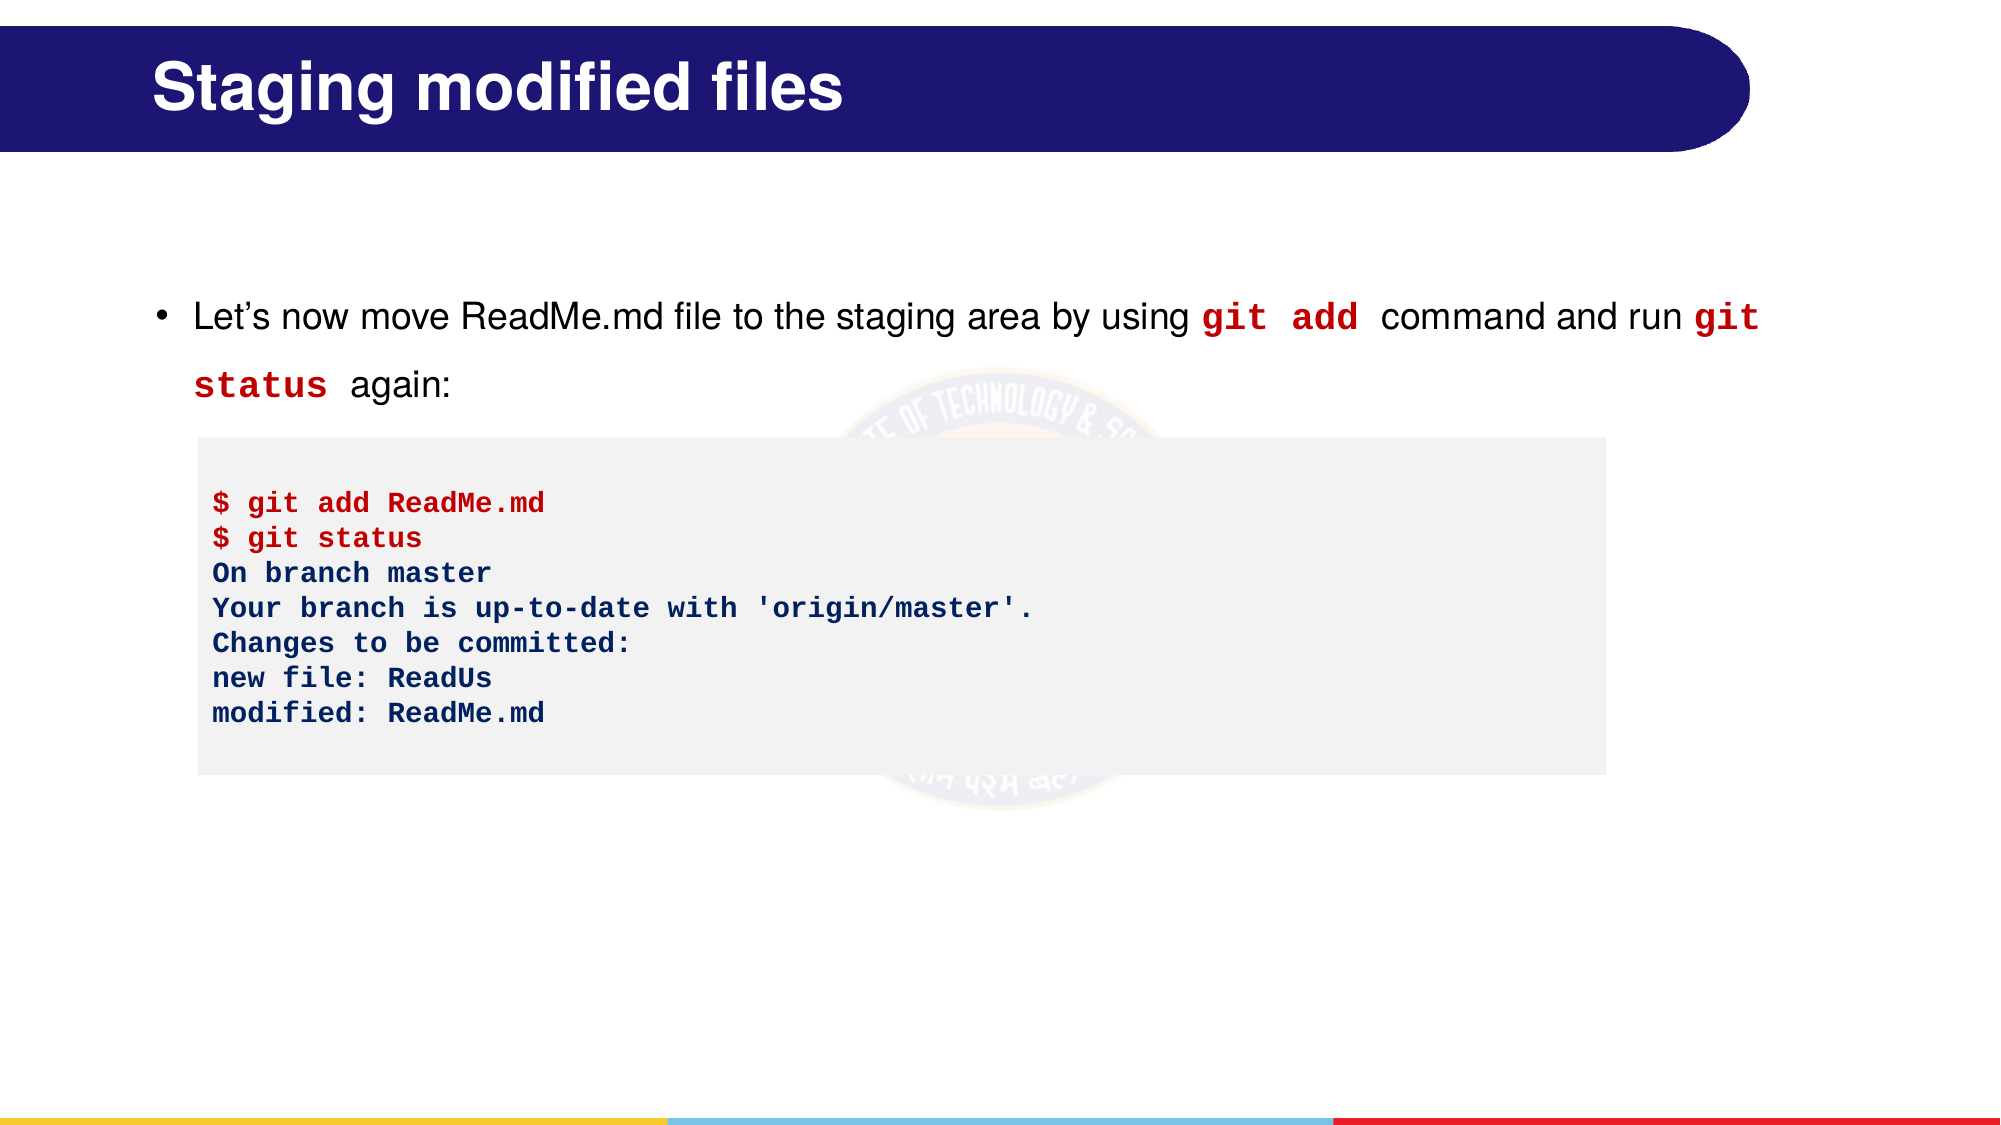

# Staging modified files

Let’s now move ReadMe.md file to the staging area by using git add command and run git status again:

$ git add ReadMe.md
$ git status
On branch master
Your branch is up-to-date with 'origin/master'.
Changes to be committed:
new file: ReadUs
modified: ReadMe.md